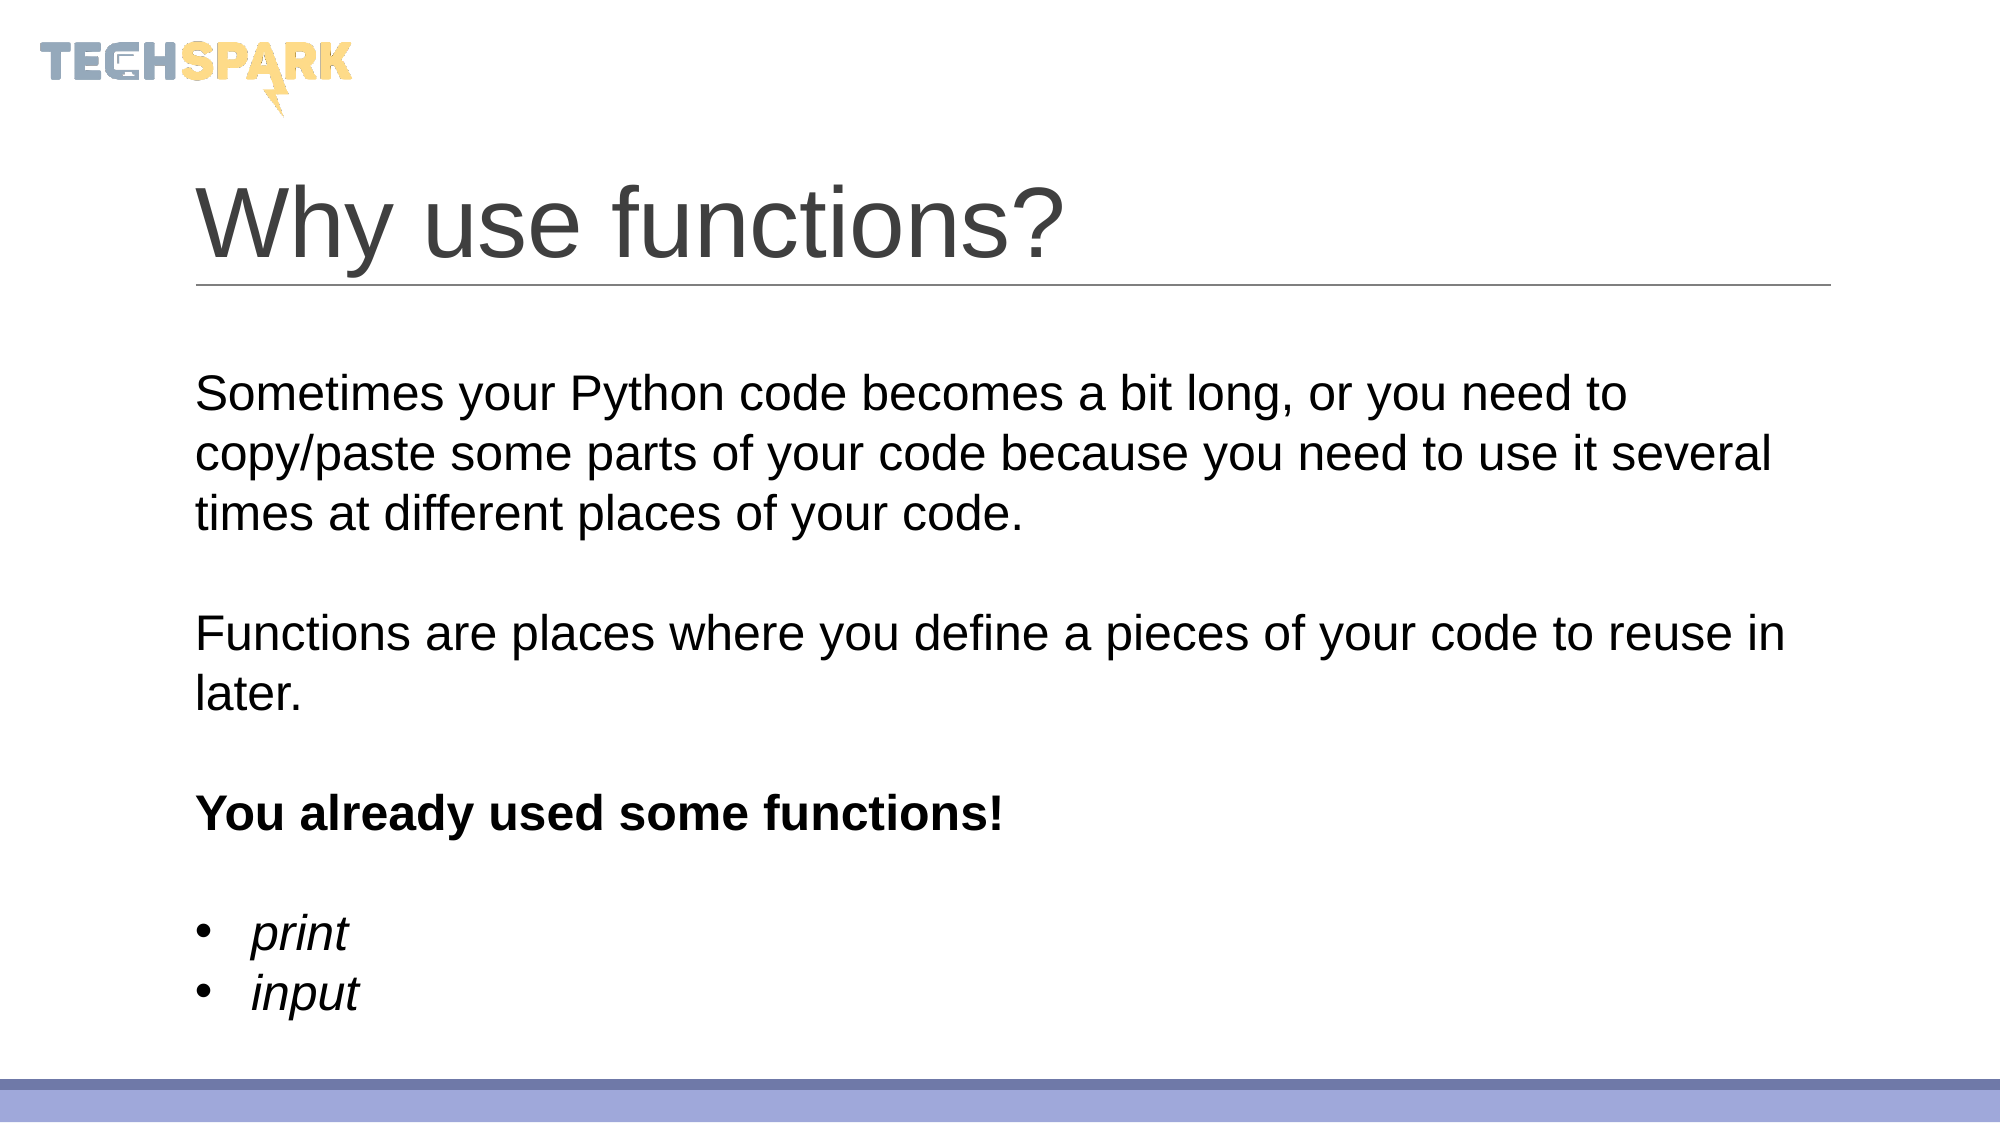

# Why use functions?
Sometimes your Python code becomes a bit long, or you need to copy/paste some parts of your code because you need to use it several times at different places of your code.

Functions are places where you define a pieces of your code to reuse in later.

You already used some functions!

print
input